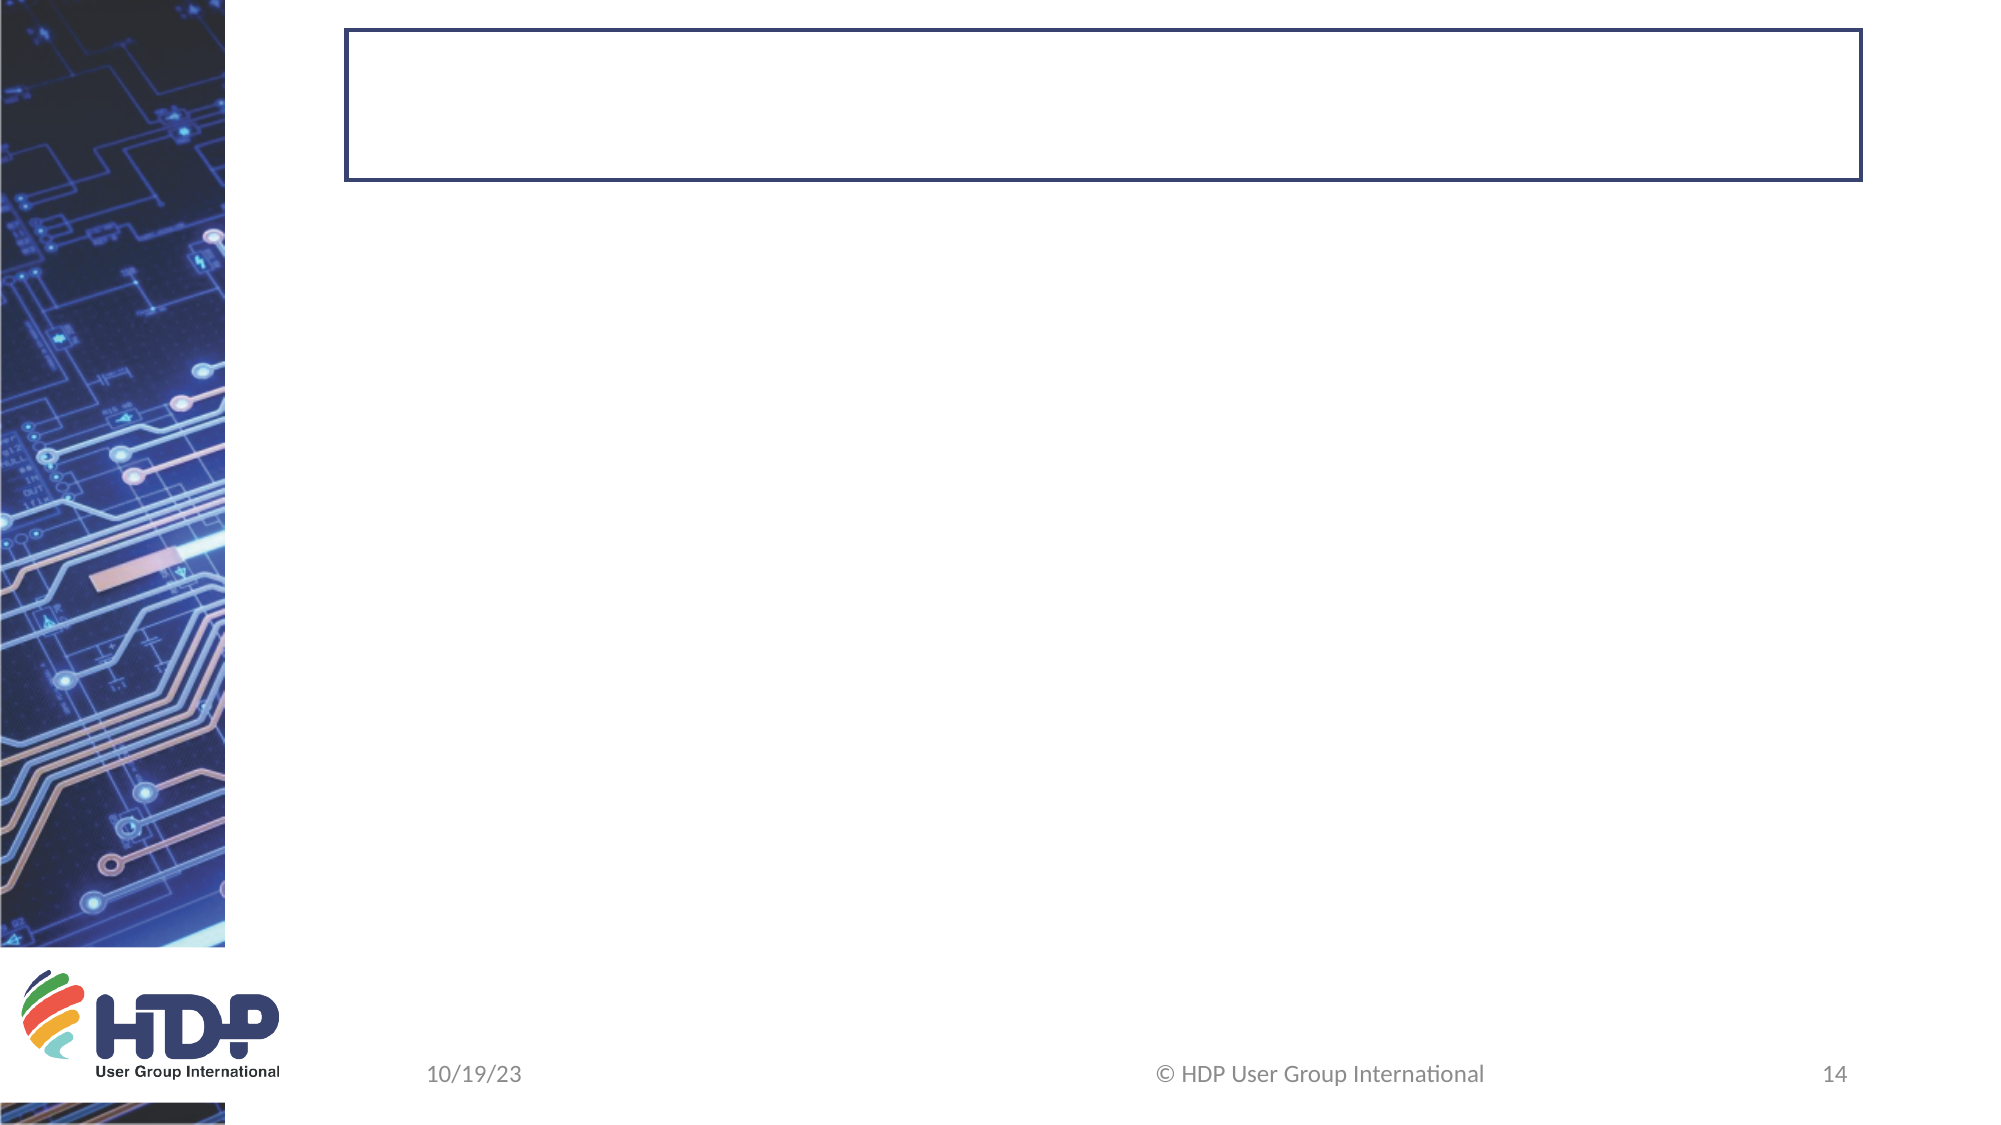

#

10/19/23
© HDP User Group International
14